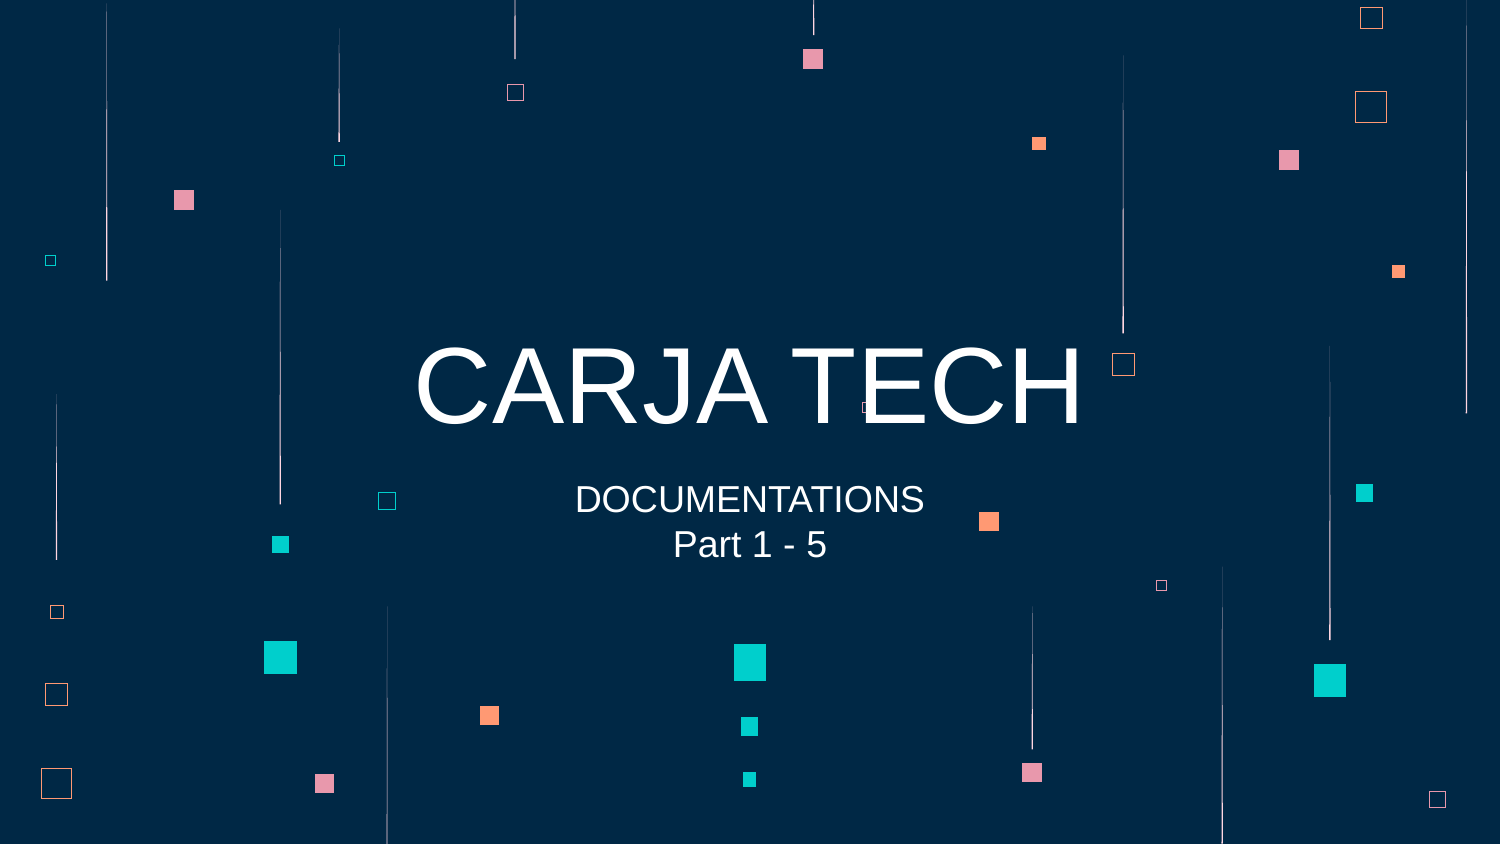

# CARJA TECH

DOCUMENTATIONS
Part 1 - 5